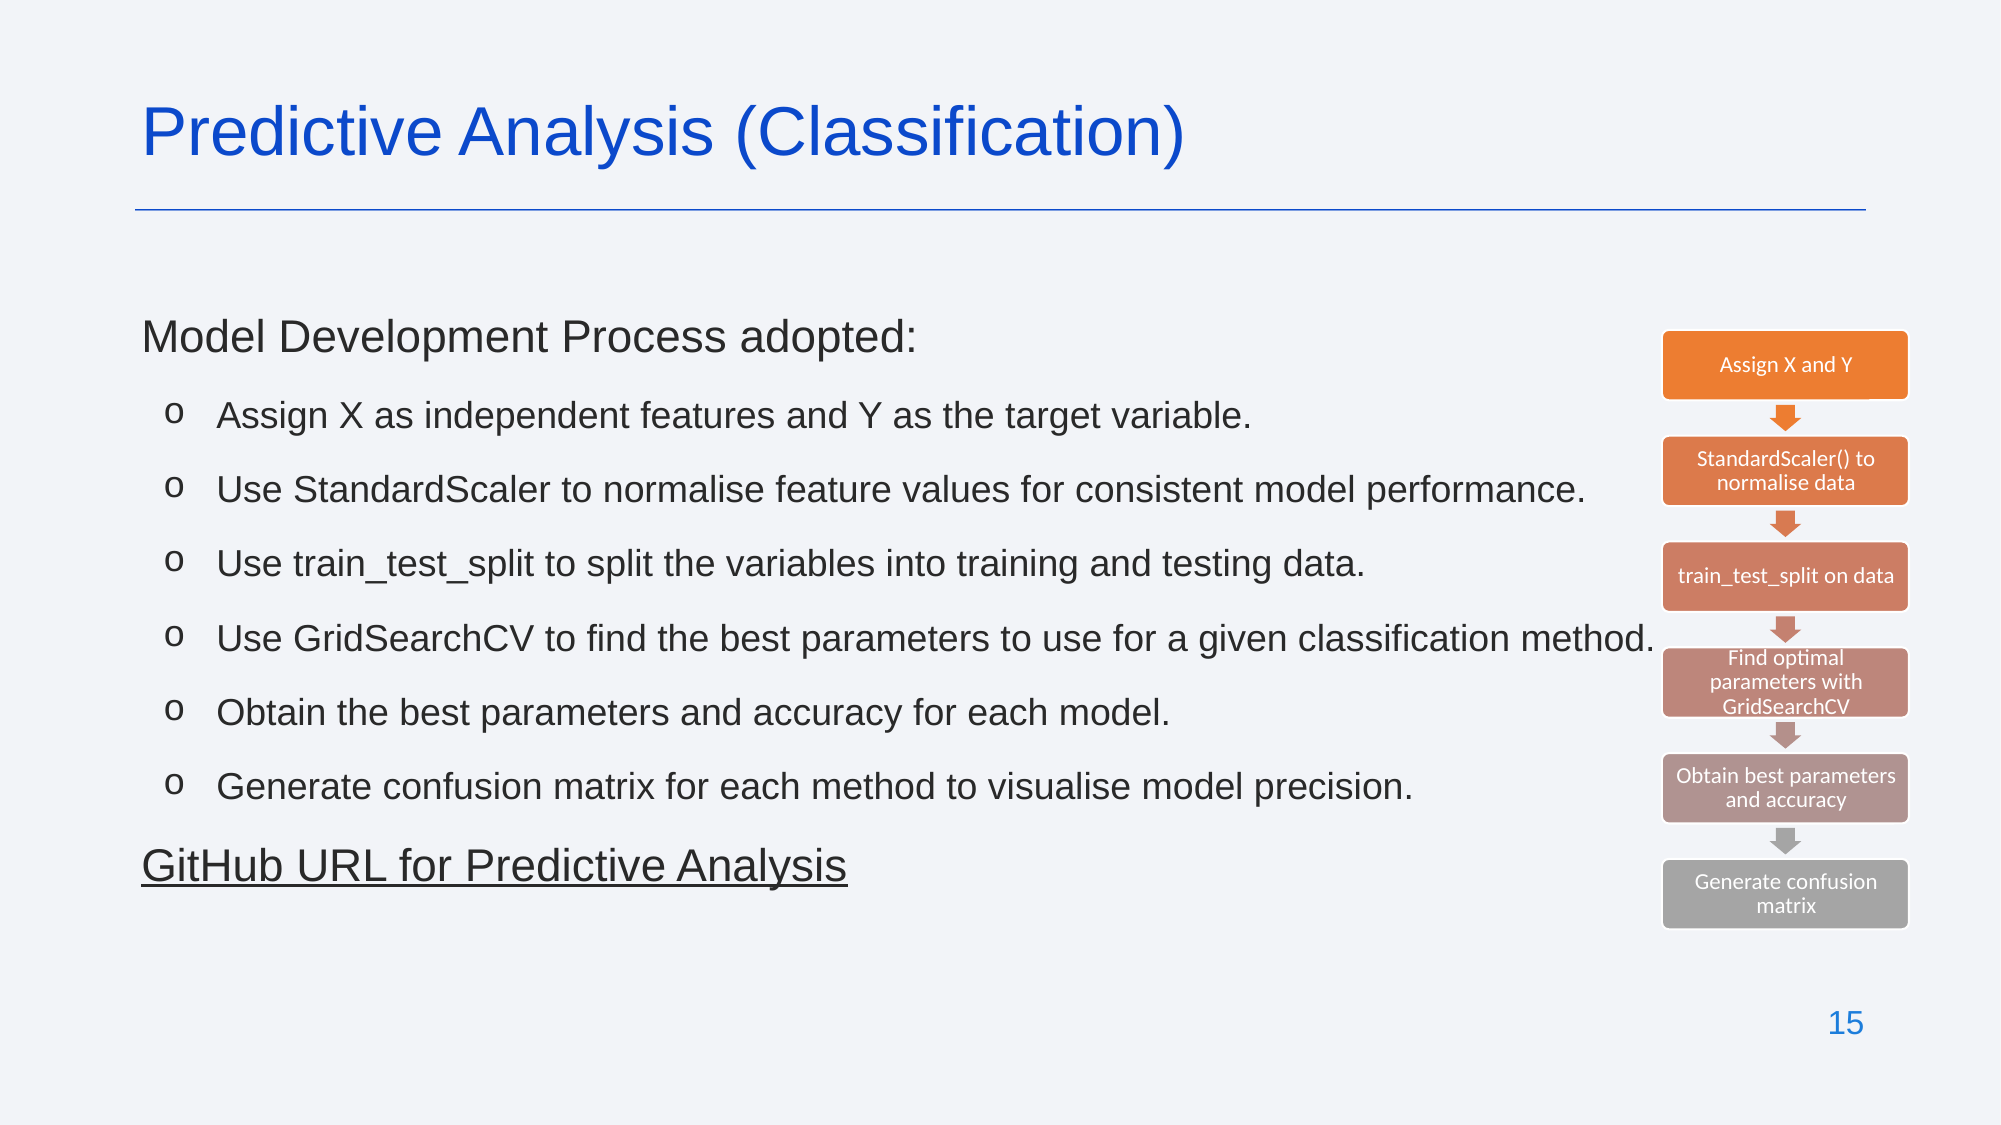

Predictive Analysis (Classification)
Model Development Process adopted:
Assign X as independent features and Y as the target variable.
Use StandardScaler to normalise feature values for consistent model performance.
Use train_test_split to split the variables into training and testing data.
Use GridSearchCV to find the best parameters to use for a given classification method.
Obtain the best parameters and accuracy for each model.
Generate confusion matrix for each method to visualise model precision.
GitHub URL for Predictive Analysis

Assign X and Y

StandardScaler() to normalise data

train_test_split on data

Find optimal parameters with GridSearchCV

Obtain best parameters and accuracy

Generate confusion matrix
15